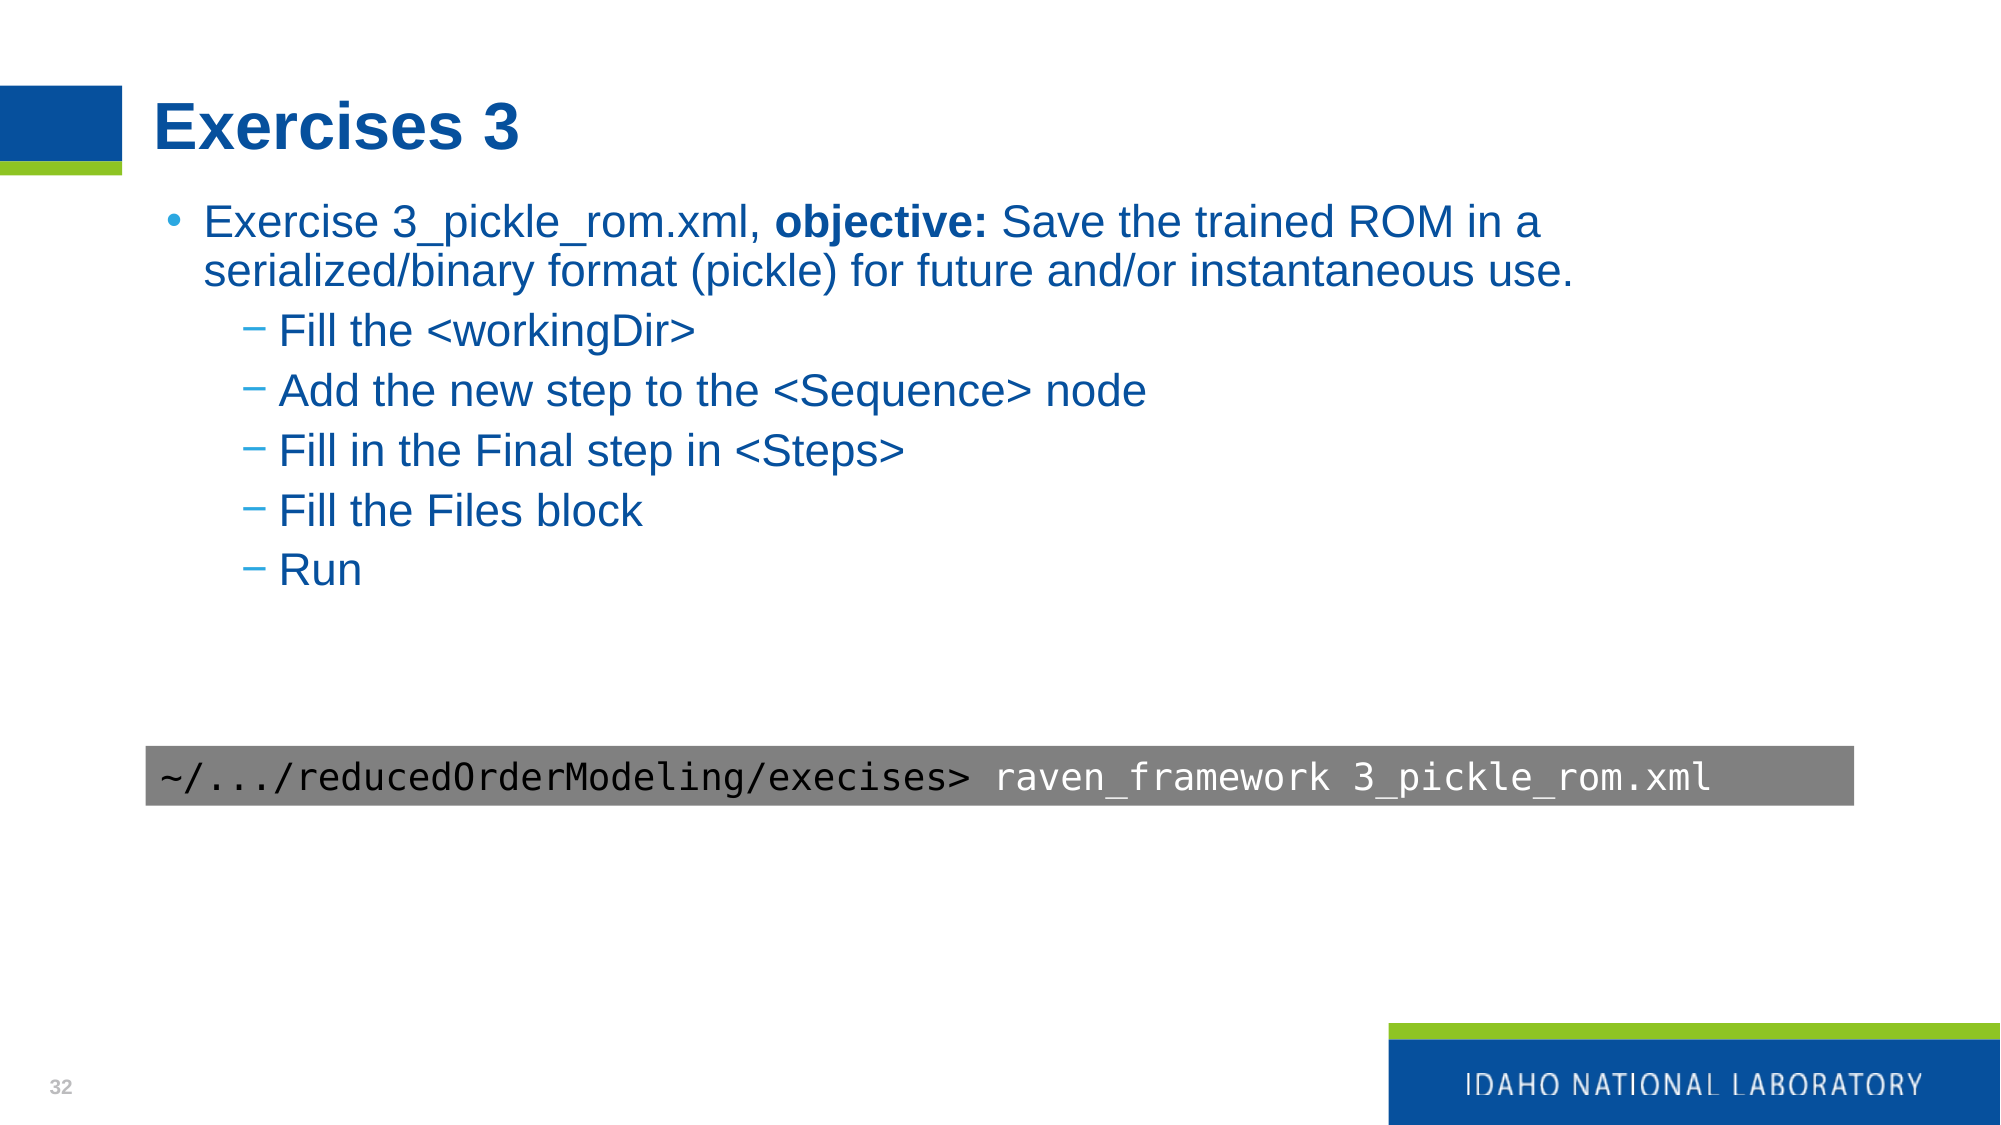

# Exercises 3
Exercise 3_pickle_rom.xml, objective: Save the trained ROM in a serialized/binary format (pickle) for future and/or instantaneous use.
Fill the <workingDir>
Add the new step to the <Sequence> node
Fill in the Final step in <Steps>
Fill the Files block
Run

~/.../reducedOrderModeling/execises> raven_framework 3_pickle_rom.xml
32